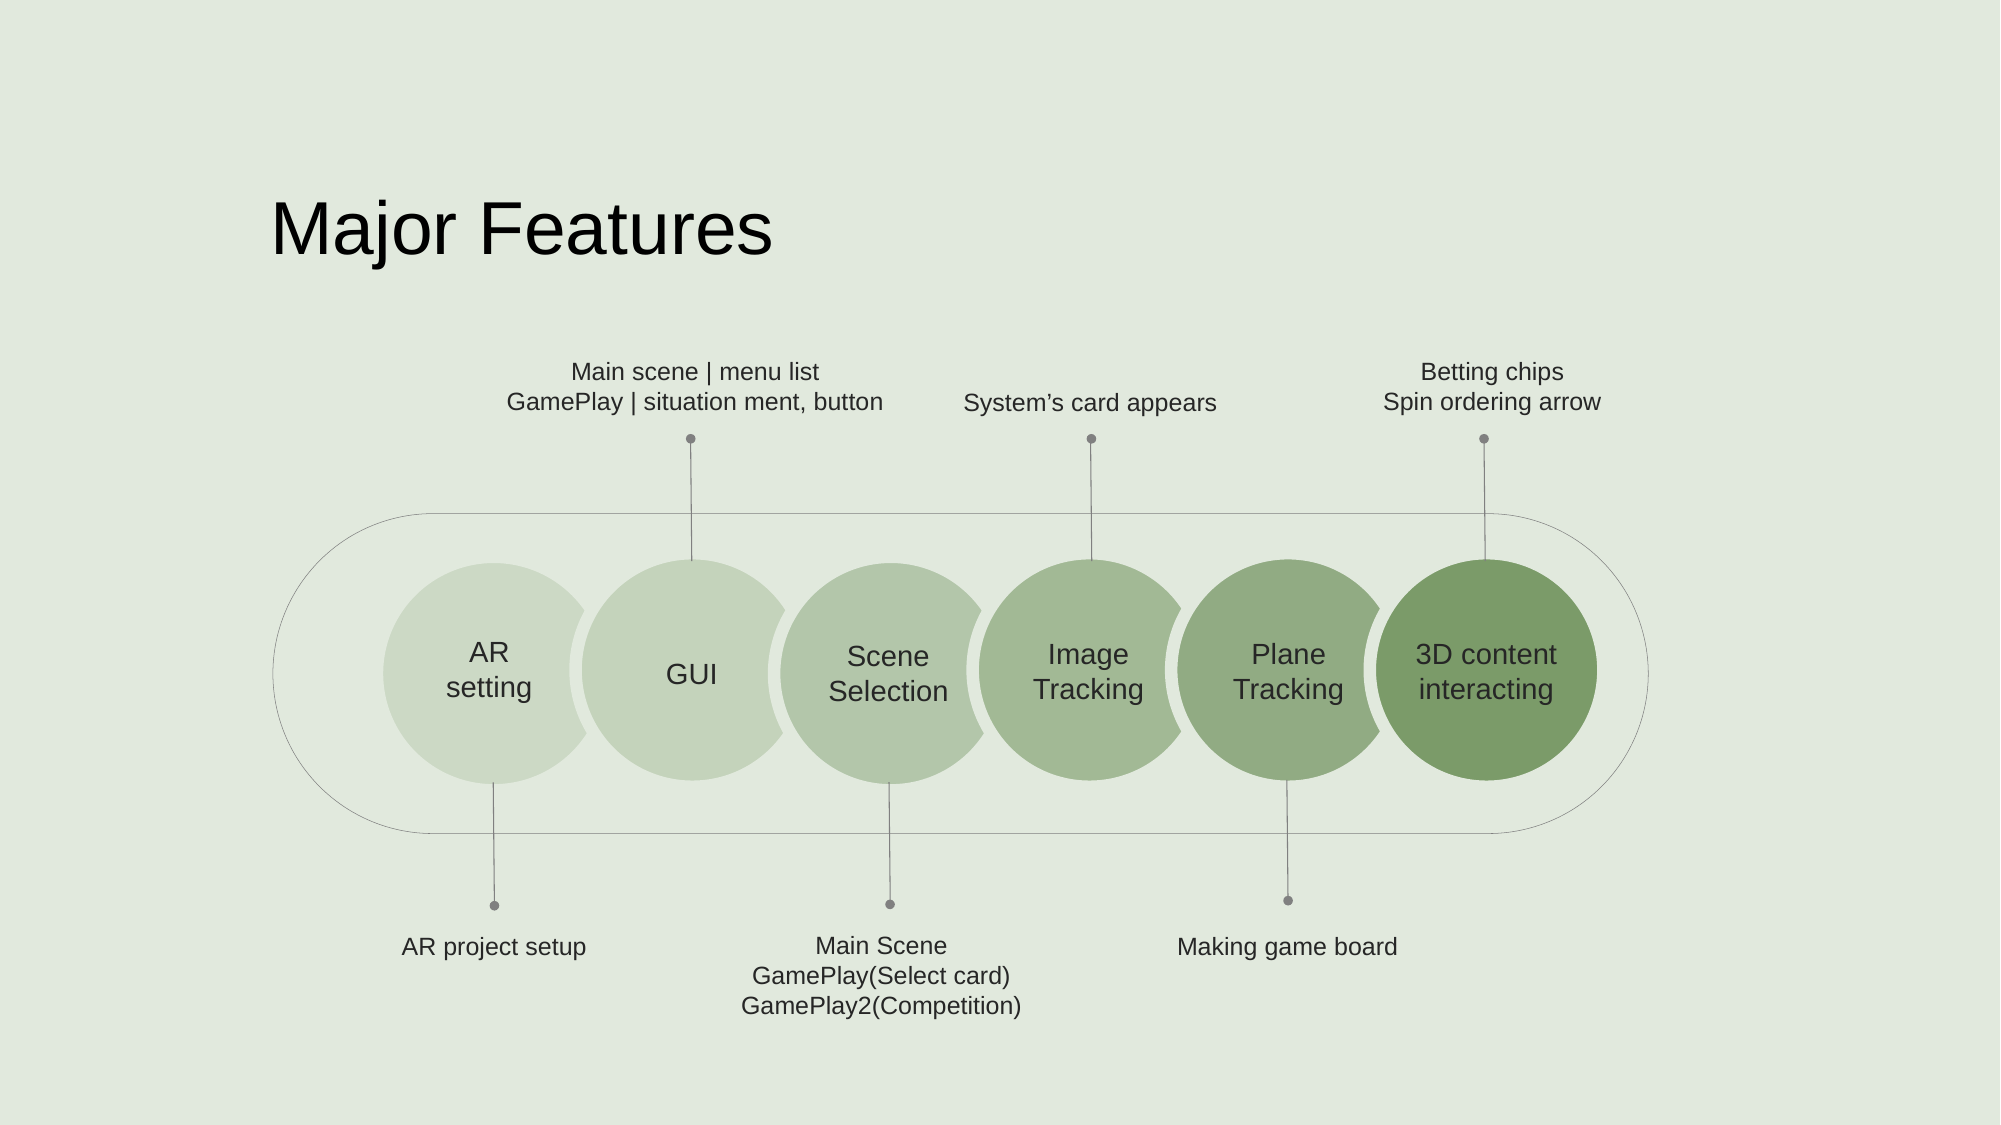

Major Features
Main scene | menu list
GamePlay | situation ment, button
Betting chips
Spin ordering arrow
System’s card appears

AR
setting
Image
Tracking
Plane
Tracking
3D content
interacting
Scene
Selection
GUI

Main Scene
GamePlay(Select card)
GamePlay2(Competition)
Making game board
AR project setup